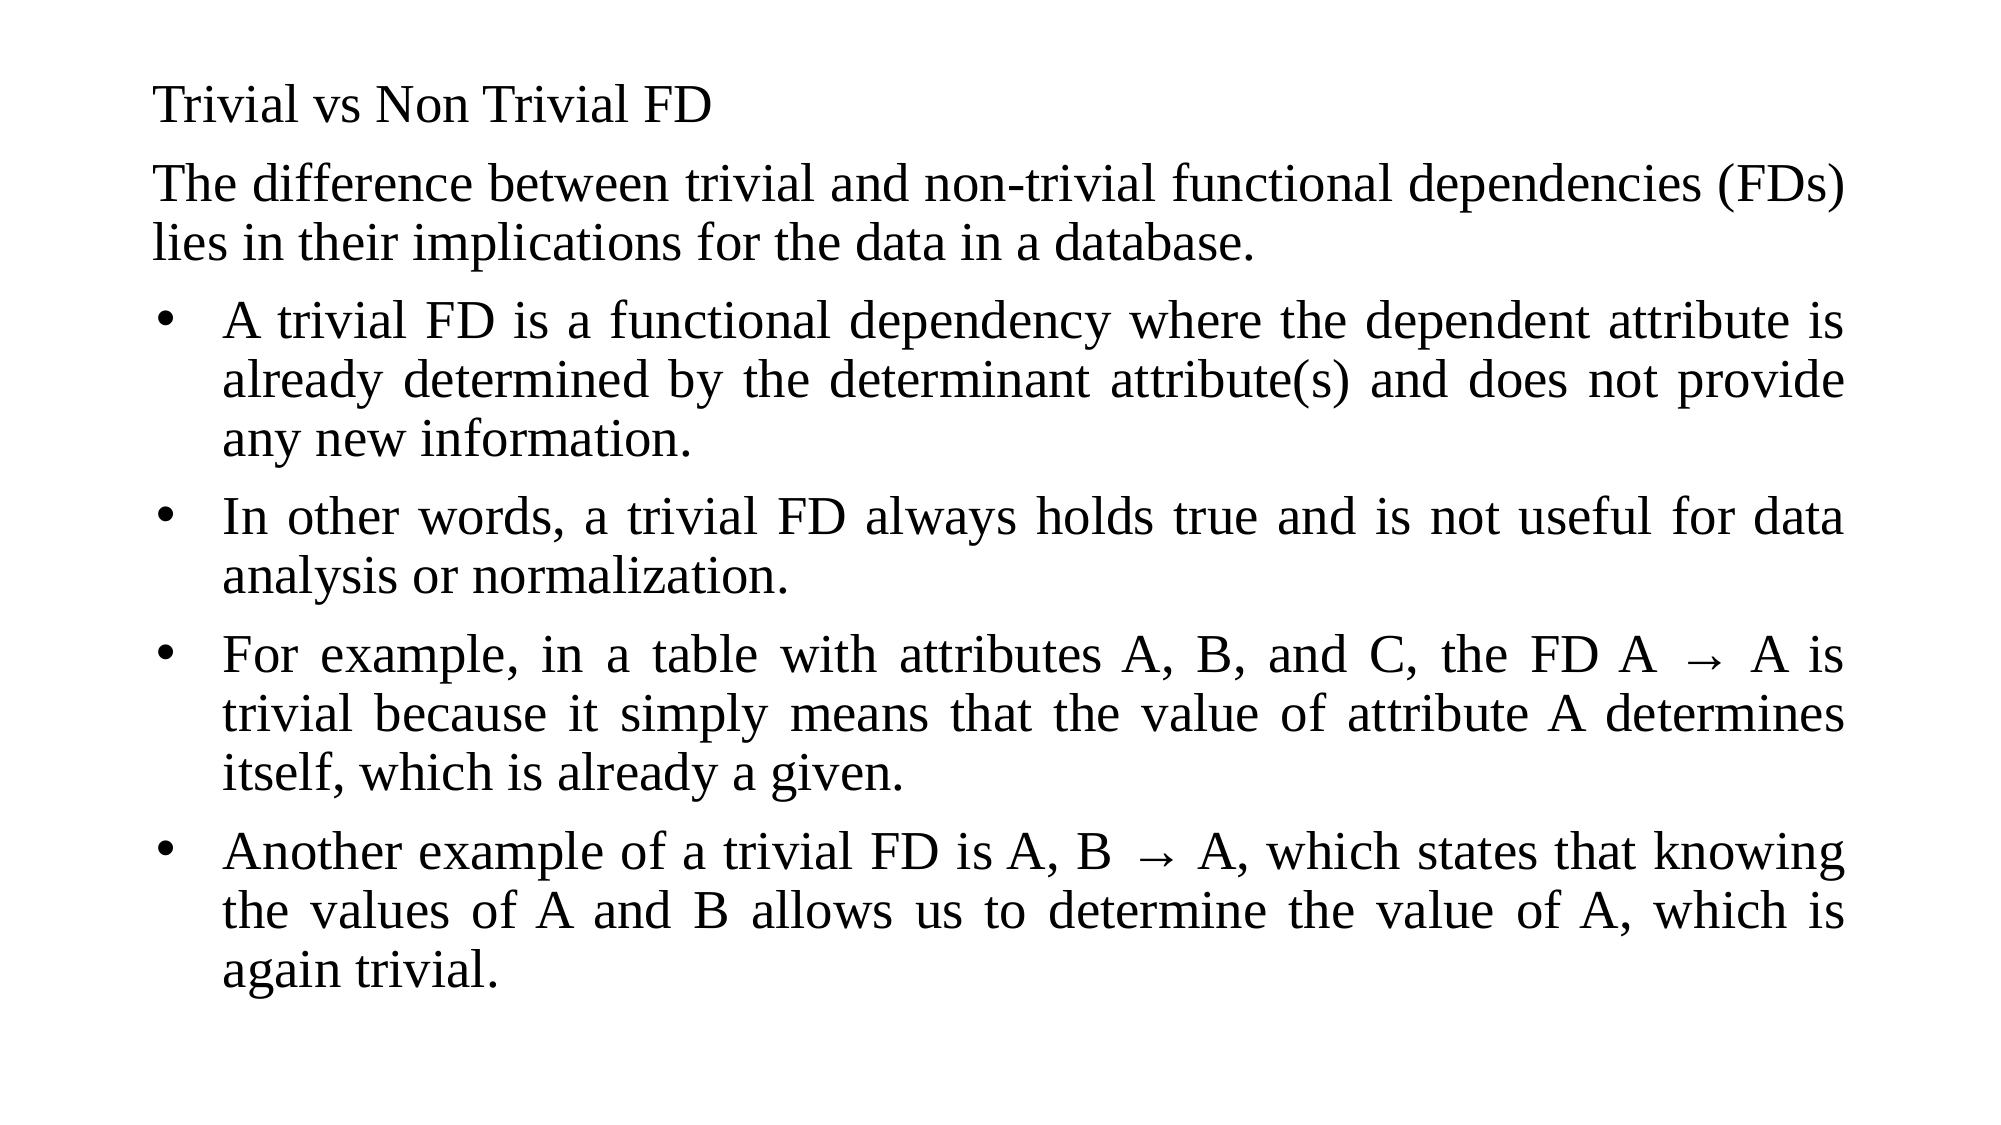

Trivial vs Non Trivial FD
The difference between trivial and non-trivial functional dependencies (FDs) lies in their implications for the data in a database.
A trivial FD is a functional dependency where the dependent attribute is already determined by the determinant attribute(s) and does not provide any new information.
In other words, a trivial FD always holds true and is not useful for data analysis or normalization.
For example, in a table with attributes A, B, and C, the FD A → A is trivial because it simply means that the value of attribute A determines itself, which is already a given.
Another example of a trivial FD is A, B → A, which states that knowing the values of A and B allows us to determine the value of A, which is again trivial.